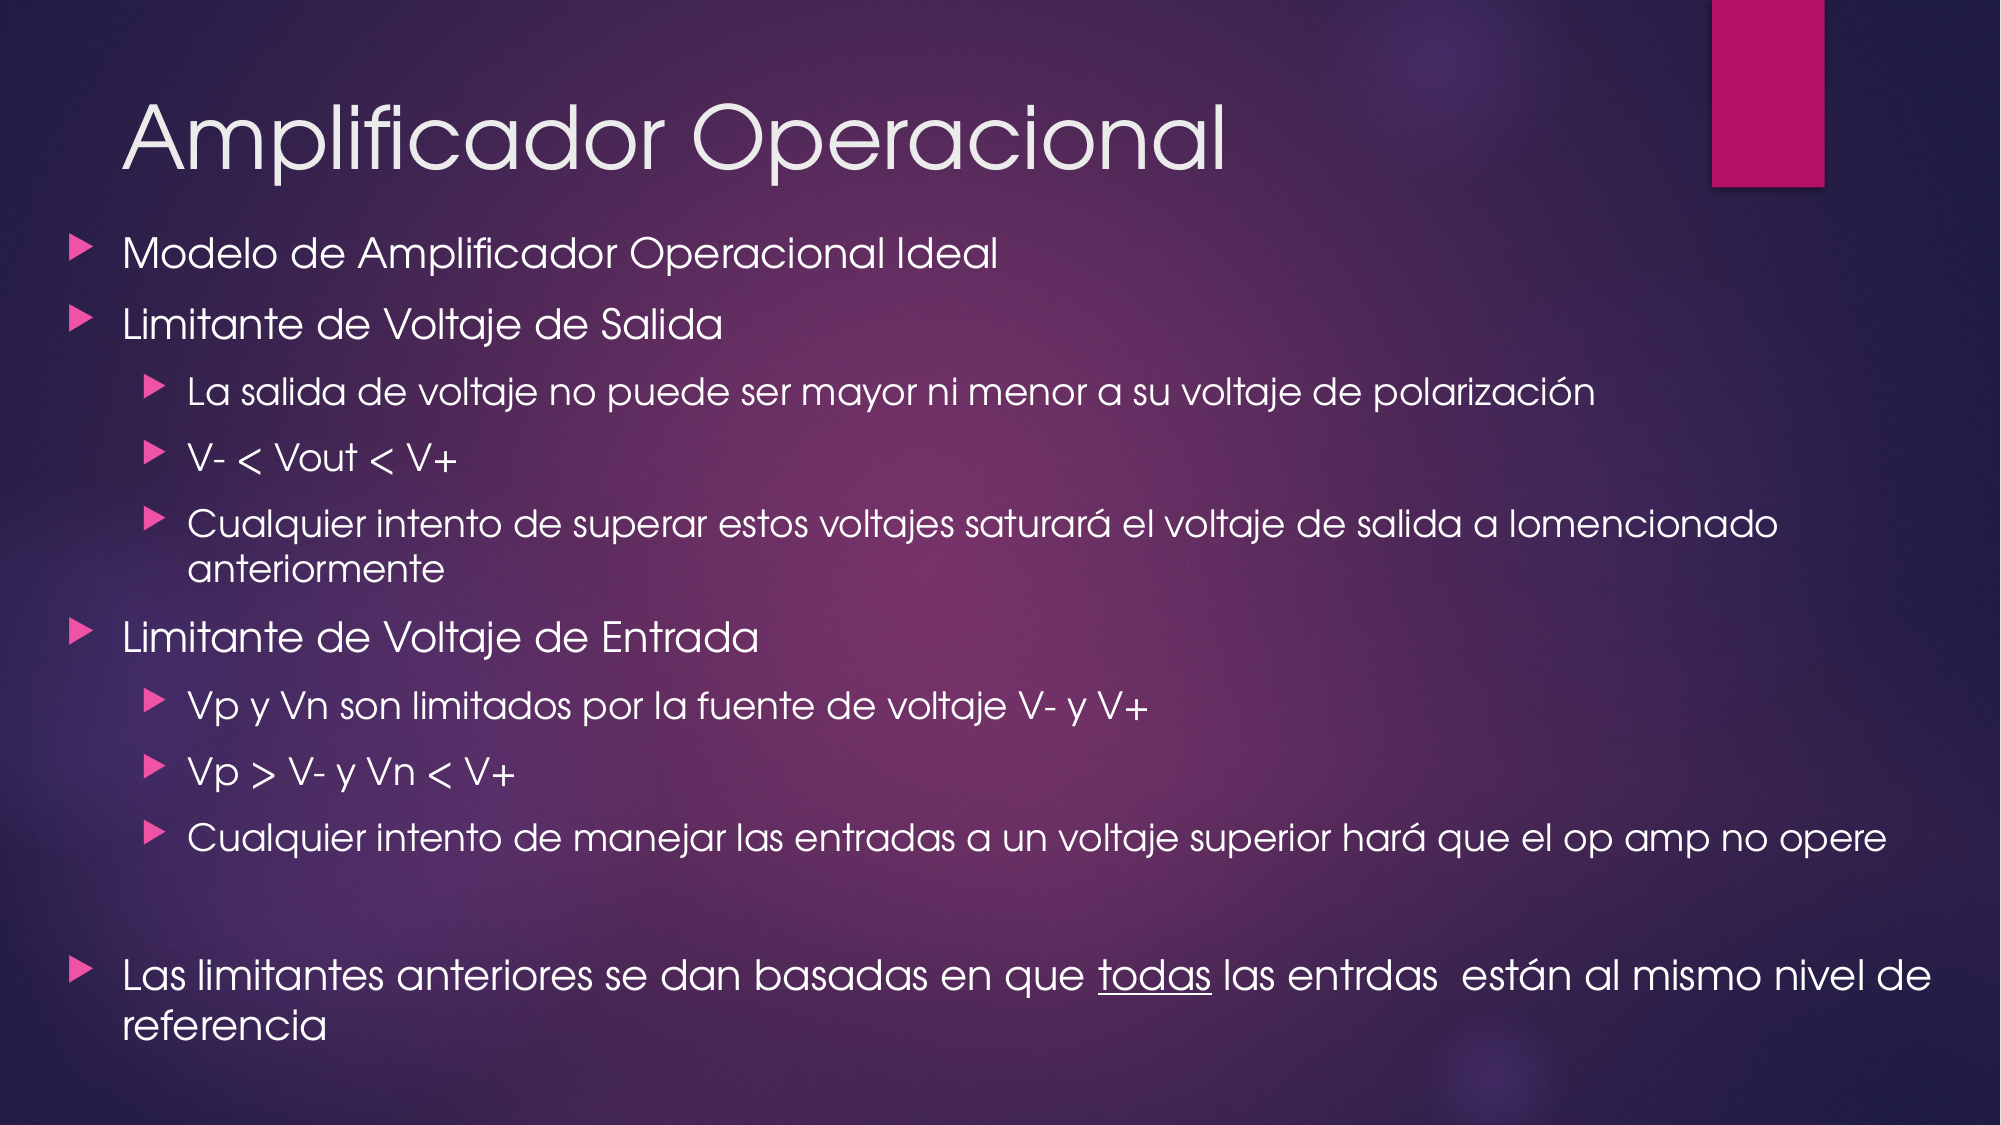

# Amplificador Operacional
Modelo de Amplificador Operacional Ideal
Limitante de Voltaje de Salida
La salida de voltaje no puede ser mayor ni menor a su voltaje de polarización
V- < Vout < V+
Cualquier intento de superar estos voltajes saturará el voltaje de salida a lomencionado anteriormente
Limitante de Voltaje de Entrada
Vp y Vn son limitados por la fuente de voltaje V- y V+
Vp > V- y Vn < V+
Cualquier intento de manejar las entradas a un voltaje superior hará que el op amp no opere

Las limitantes anteriores se dan basadas en que todas las entrdas  están al mismo nivel de referencia